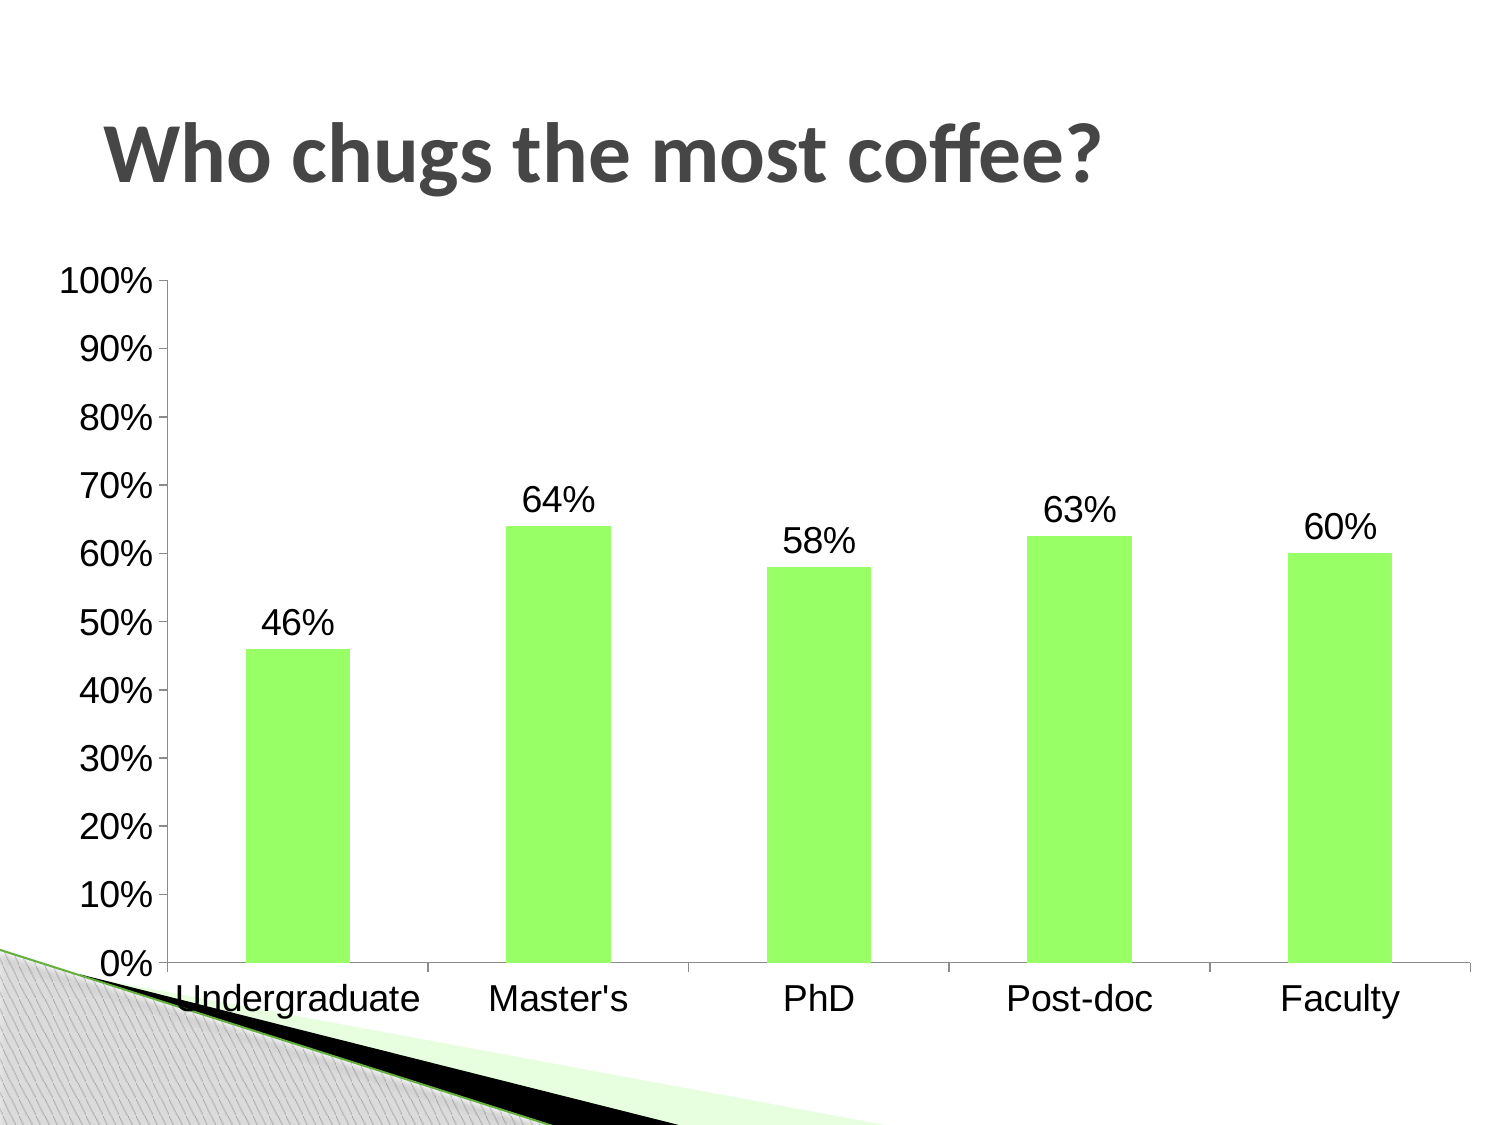

Who chugs the most coffee?

### Chart

| Category | Series 1 |
|---|---|
| Undergraduate | 0.46 |
| Master's | 0.6400000000000002 |
| PhD | 0.5800000000000001 |
| Post-doc | 0.6250000000000002 |
| Faculty | 0.6000000000000002 |